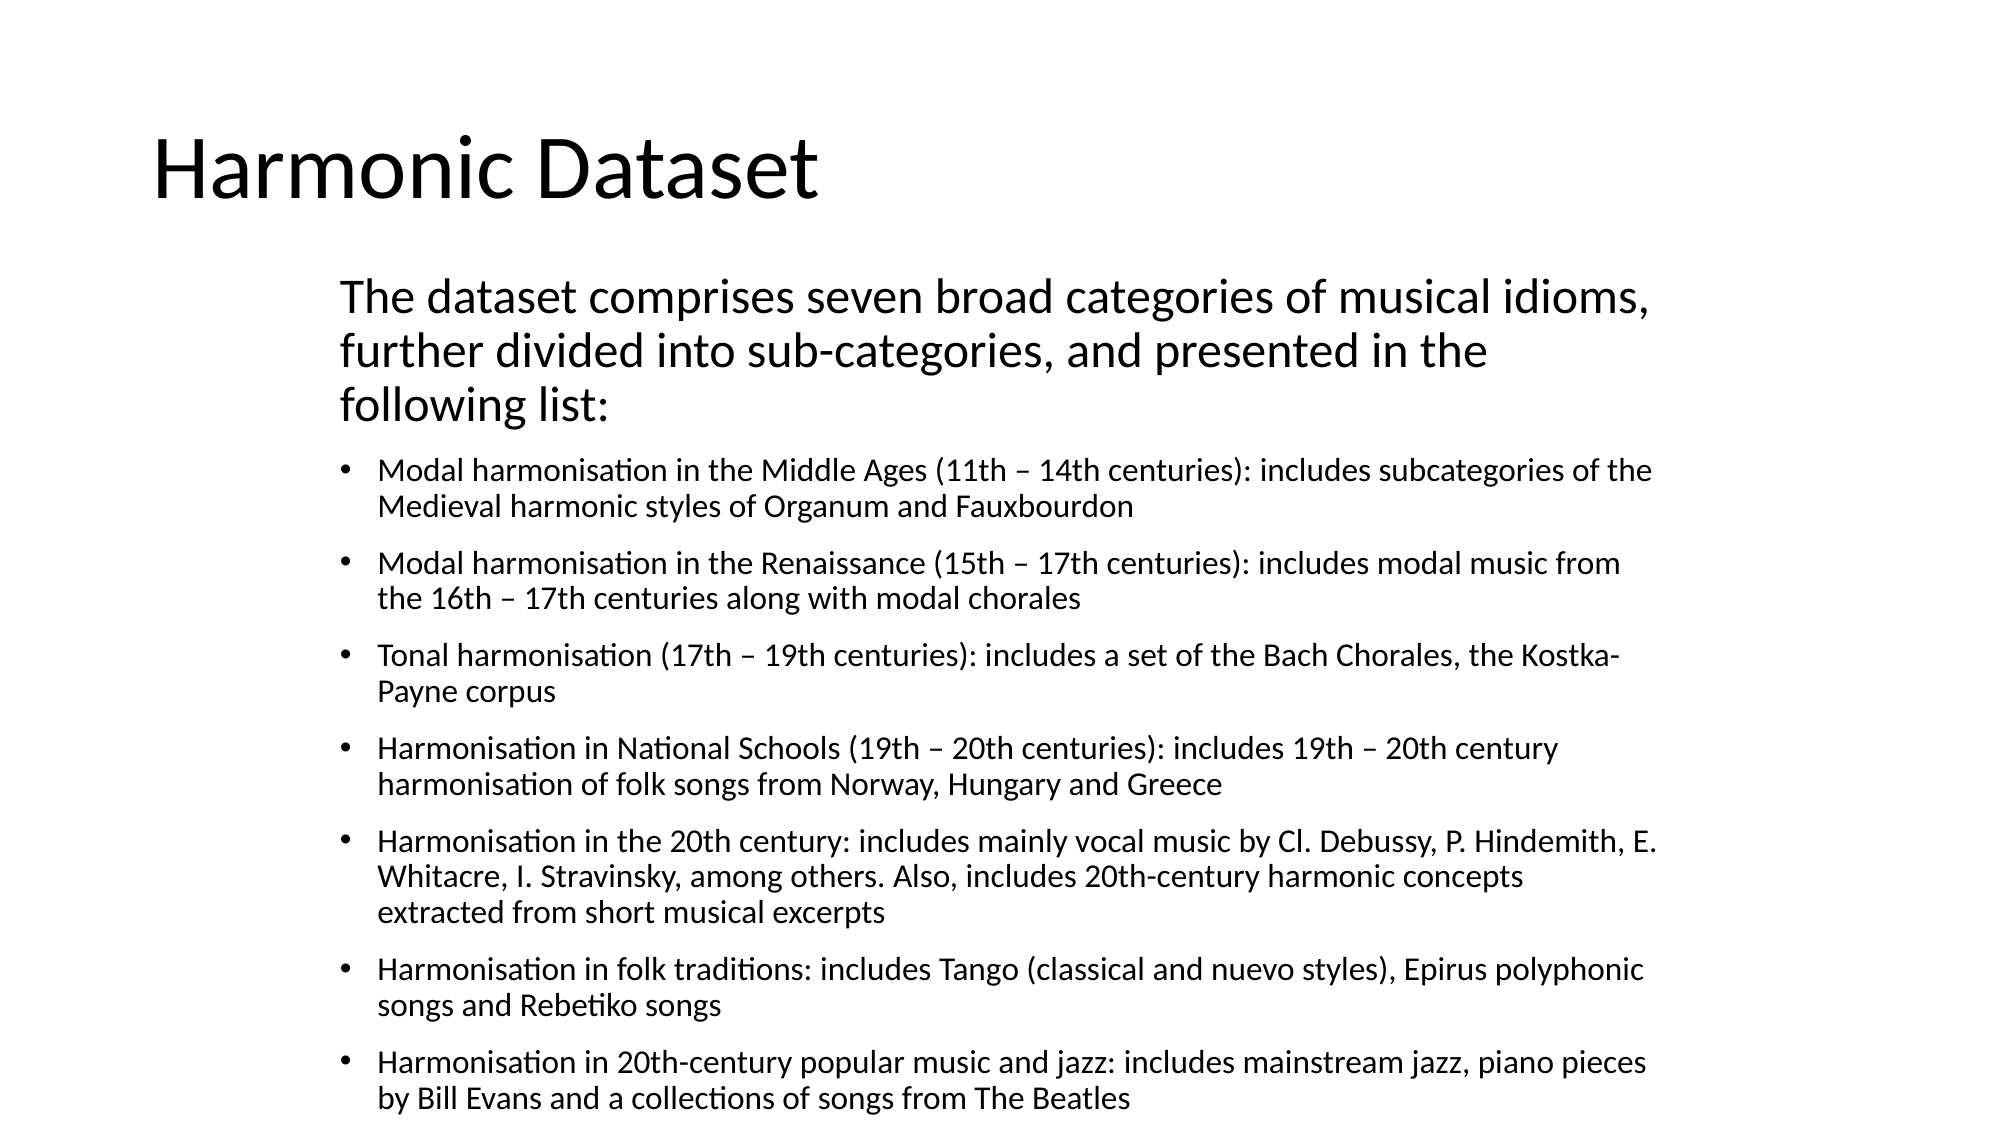

# Harmonic Dataset
The dataset comprises seven broad categories of musical idioms, further divided into sub-categories, and presented in the following list:
Modal harmonisation in the Middle Ages (11th – 14th centuries): includes subcategories of the Medieval harmonic styles of Organum and Fauxbourdon
Modal harmonisation in the Renaissance (15th – 17th centuries): includes modal music from the 16th – 17th centuries along with modal chorales
Tonal harmonisation (17th – 19th centuries): includes a set of the Bach Chorales, the Kostka-Payne corpus
Harmonisation in National Schools (19th – 20th centuries): includes 19th – 20th century harmonisation of folk songs from Norway, Hungary and Greece
Harmonisation in the 20th century: includes mainly vocal music by Cl. Debussy, P. Hindemith, E. Whitacre, I. Stravinsky, among others. Also, includes 20th-century harmonic concepts extracted from short musical excerpts
Harmonisation in folk traditions: includes Tango (classical and nuevo styles), Epirus polyphonic songs and Rebetiko songs
Harmonisation in 20th-century popular music and jazz: includes mainstream jazz, piano pieces by Bill Evans and a collections of songs from The Beatles